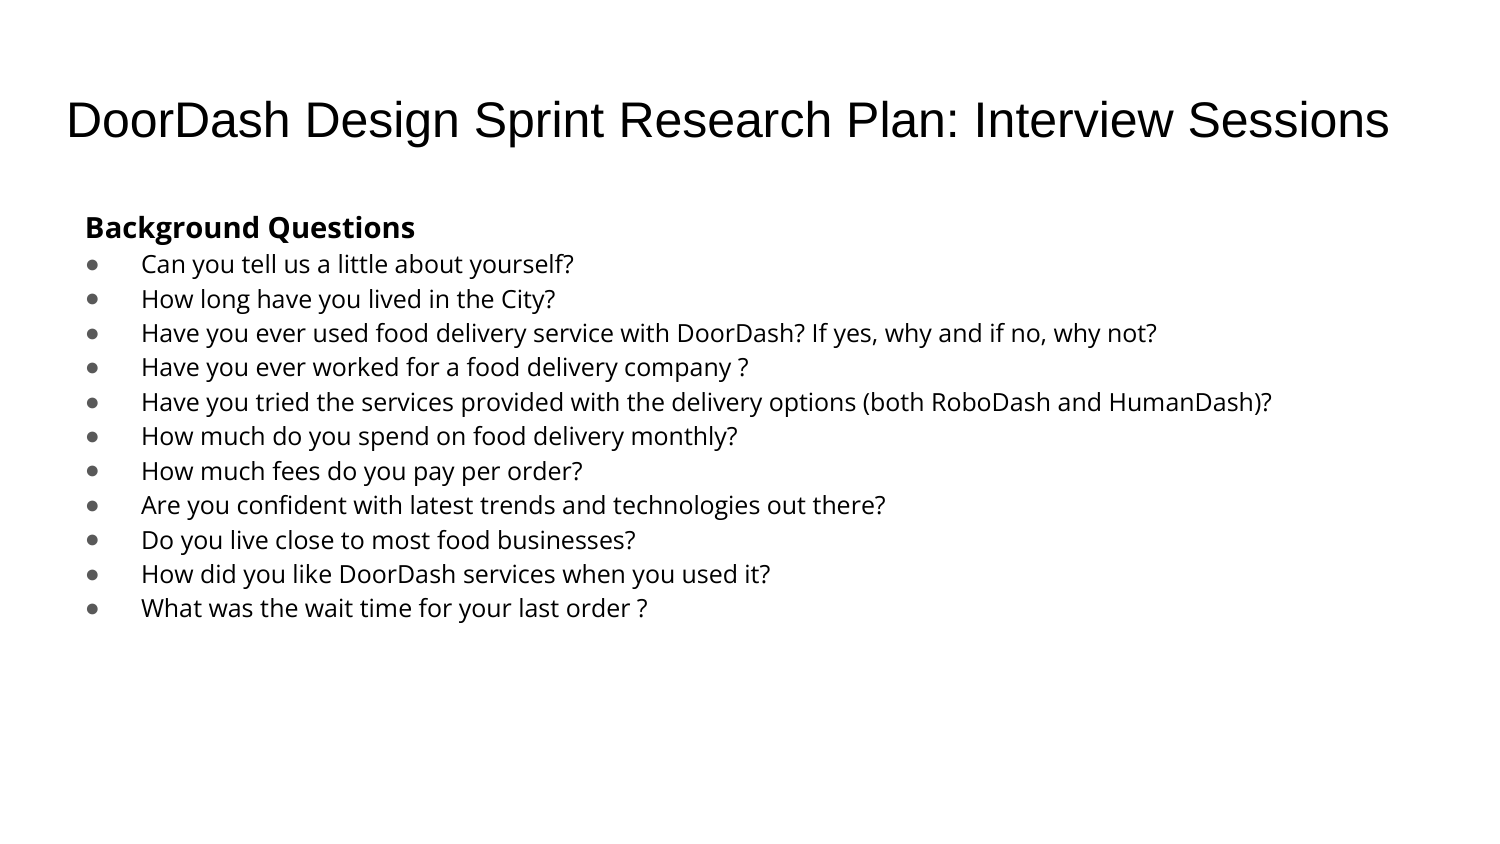

# DoorDash Design Sprint Research Plan: Interview Sessions
Background Questions
Can you tell us a little about yourself?
How long have you lived in the City?
Have you ever used food delivery service with DoorDash? If yes, why and if no, why not?
Have you ever worked for a food delivery company ?
Have you tried the services provided with the delivery options (both RoboDash and HumanDash)?
How much do you spend on food delivery monthly?
How much fees do you pay per order?
Are you confident with latest trends and technologies out there?
Do you live close to most food businesses?
How did you like DoorDash services when you used it?
What was the wait time for your last order ?